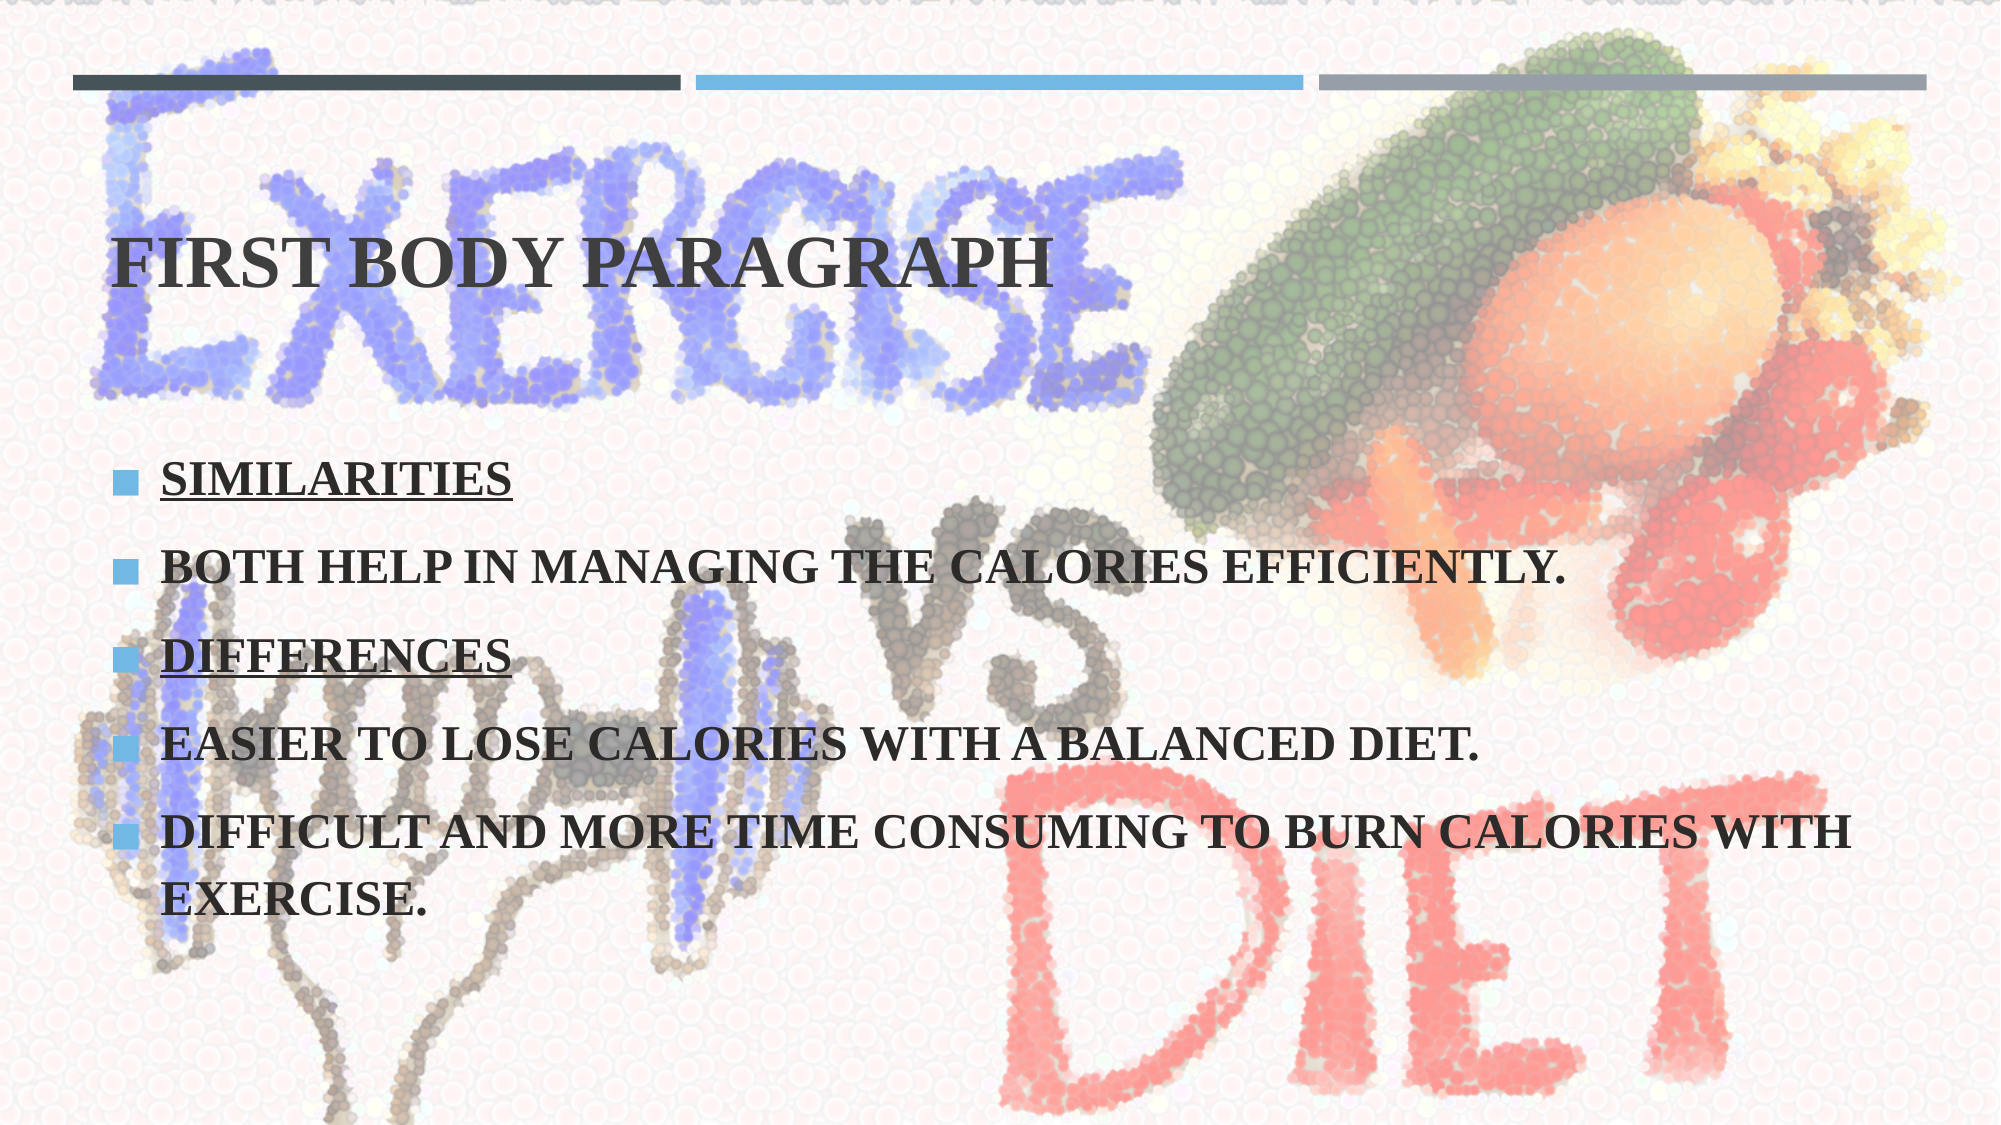

# FIRST BODY PARAGRAPH
SIMILARITIES
BOTH HELP IN MANAGING THE CALORIES EFFICIENTLY.
DIFFERENCES
EASIER TO LOSE CALORIES WITH A BALANCED DIET.
DIFFICULT AND MORE TIME CONSUMING TO BURN CALORIES WITH EXERCISE.